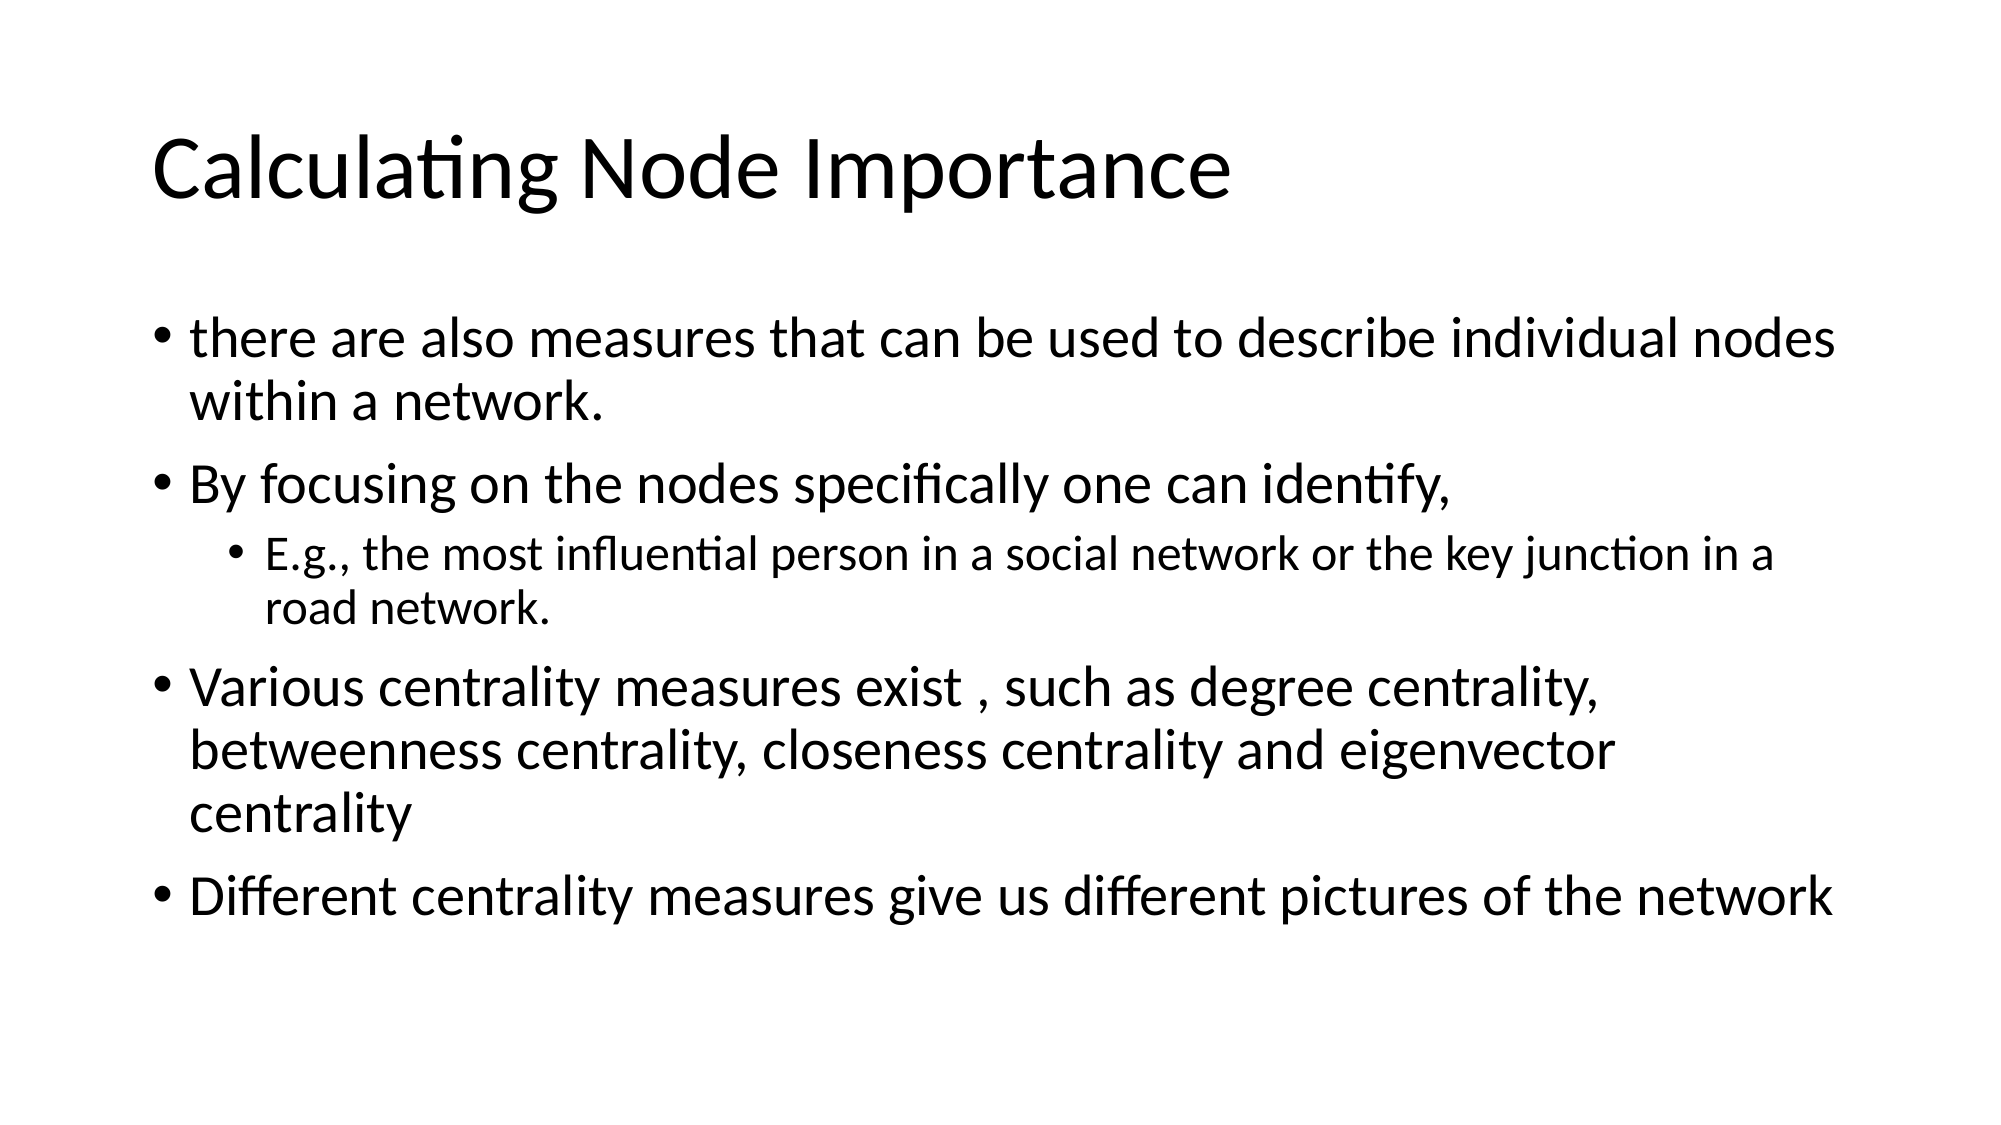

# Calculating Node Importance
there are also measures that can be used to describe individual nodes within a network.
By focusing on the nodes specifically one can identify,
E.g., the most influential person in a social network or the key junction in a road network.
Various centrality measures exist , such as degree centrality, betweenness centrality, closeness centrality and eigenvector centrality
Different centrality measures give us different pictures of the network